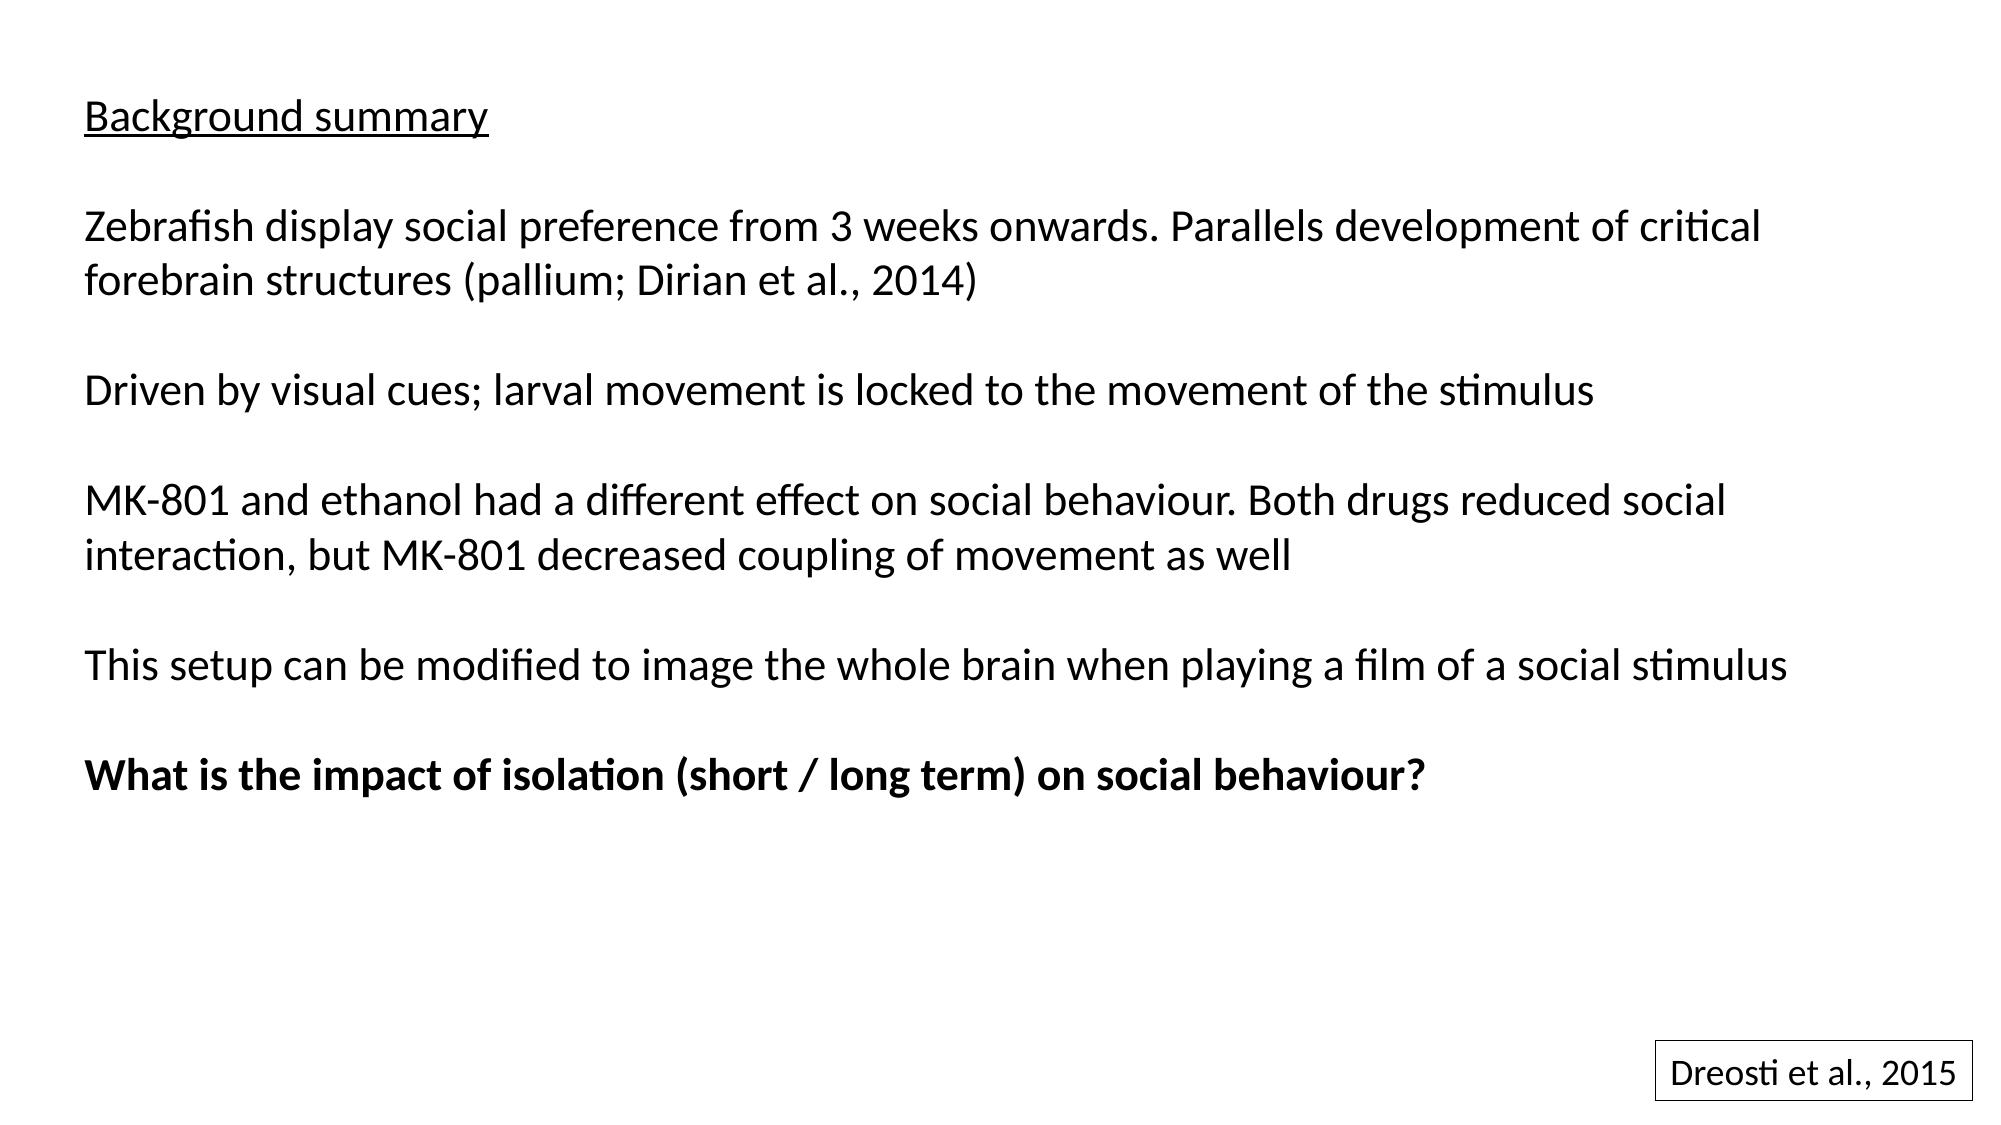

Background summary

Zebrafish display social preference from 3 weeks onwards. Parallels development of critical
forebrain structures (pallium; Dirian et al., 2014)

Driven by visual cues; larval movement is locked to the movement of the stimulus

MK-801 and ethanol had a different effect on social behaviour. Both drugs reduced social
interaction, but MK-801 decreased coupling of movement as well

This setup can be modified to image the whole brain when playing a film of a social stimulus

What is the impact of isolation (short / long term) on social behaviour?
Dreosti et al., 2015